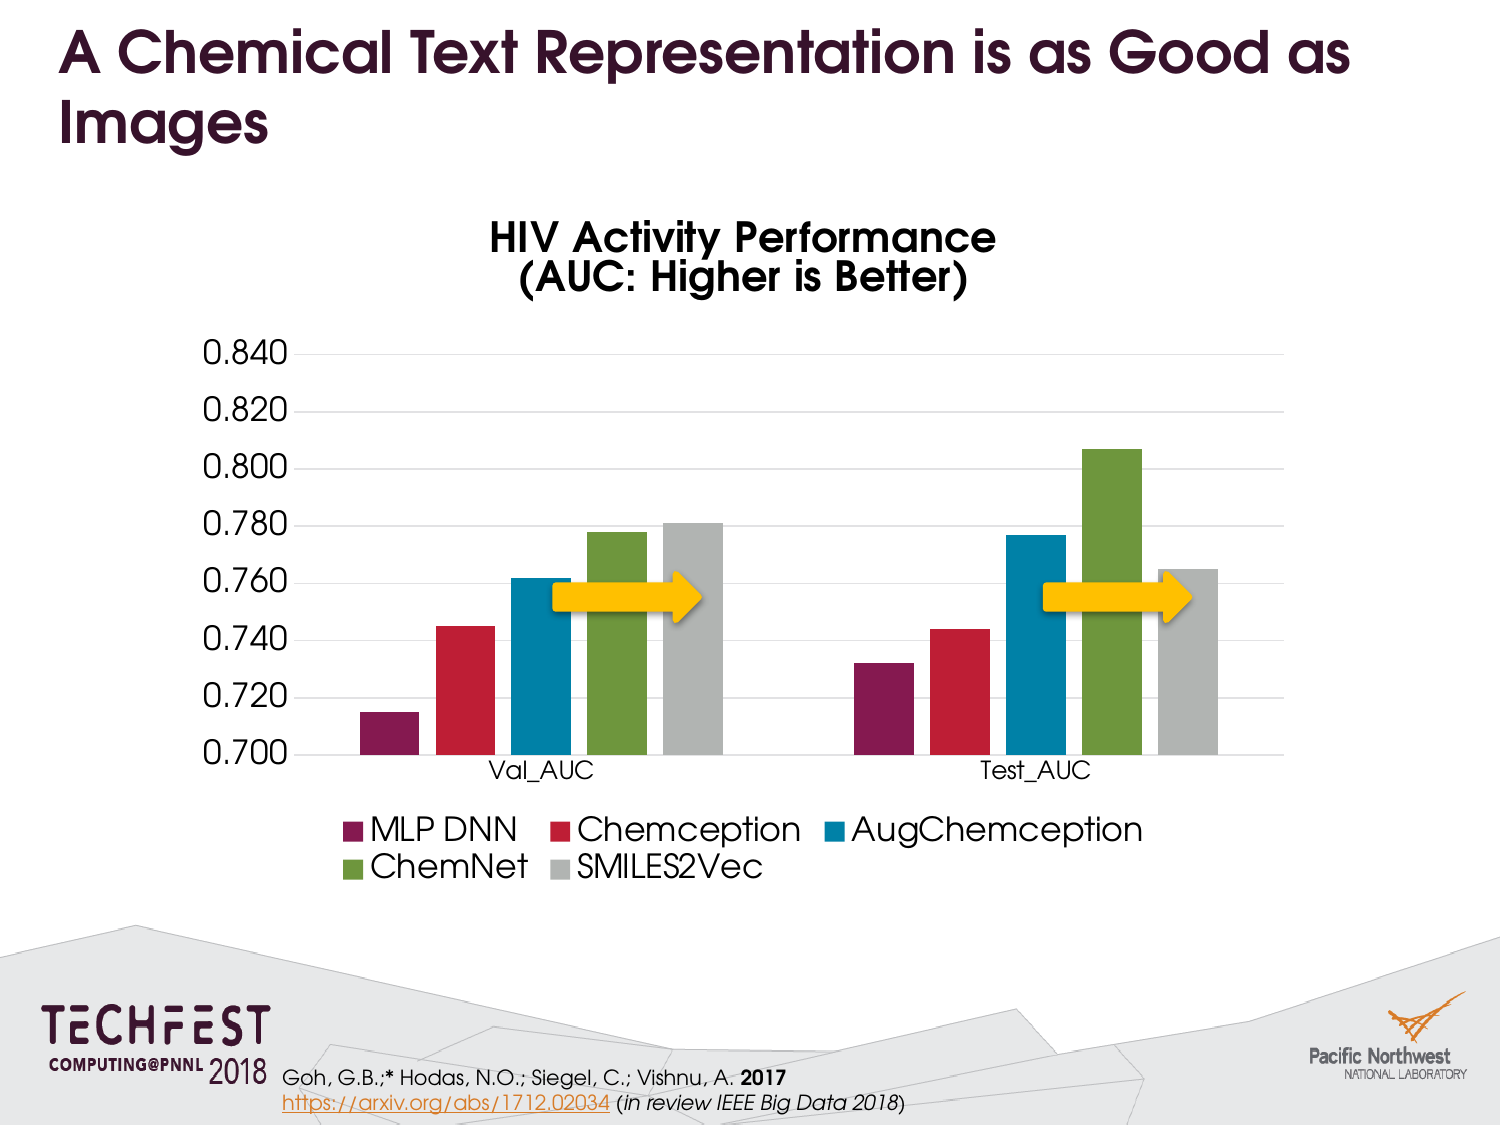

# A Chemical Text Representation is as Good as Images

### Chart: HIV Activity Performance
(AUC: Higher is Better)

| Category | MLP DNN | Chemception | AugChemception | ChemNet | SMILES2Vec |
|---|---|---|---|---|---|
| Val_AUC | 0.715 | 0.745 | 0.762 | 0.778 | 0.781 |
| Test_AUC | 0.732 | 0.744 | 0.777 | 0.807 | 0.765 |

Goh, G.B.;* Hodas, N.O.; Siegel, C.; Vishnu, A. 2017
https://arxiv.org/abs/1712.02034 (in review IEEE Big Data 2018)